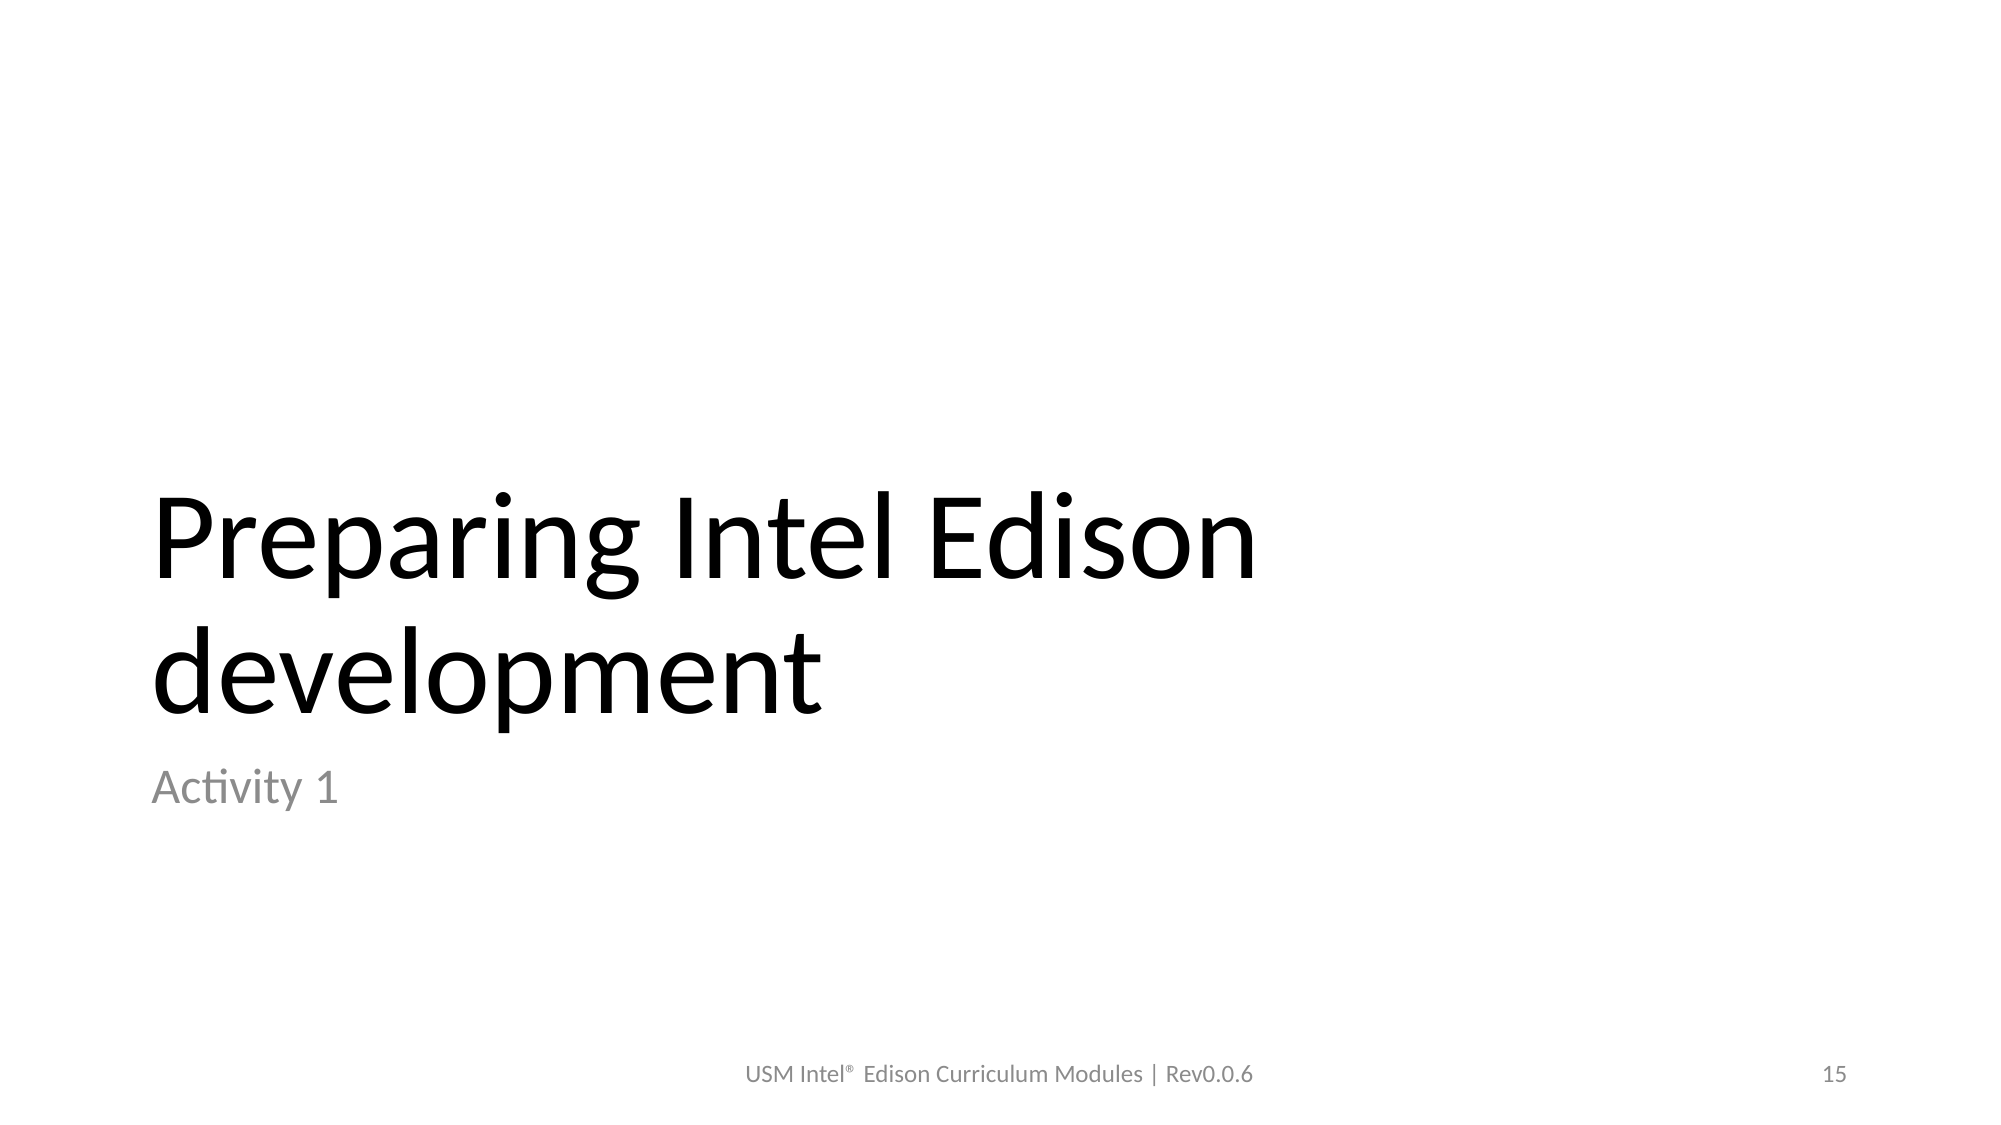

# Preparing Intel Edison development
Activity 1
USM Intel® Edison Curriculum Modules | Rev0.0.6
15